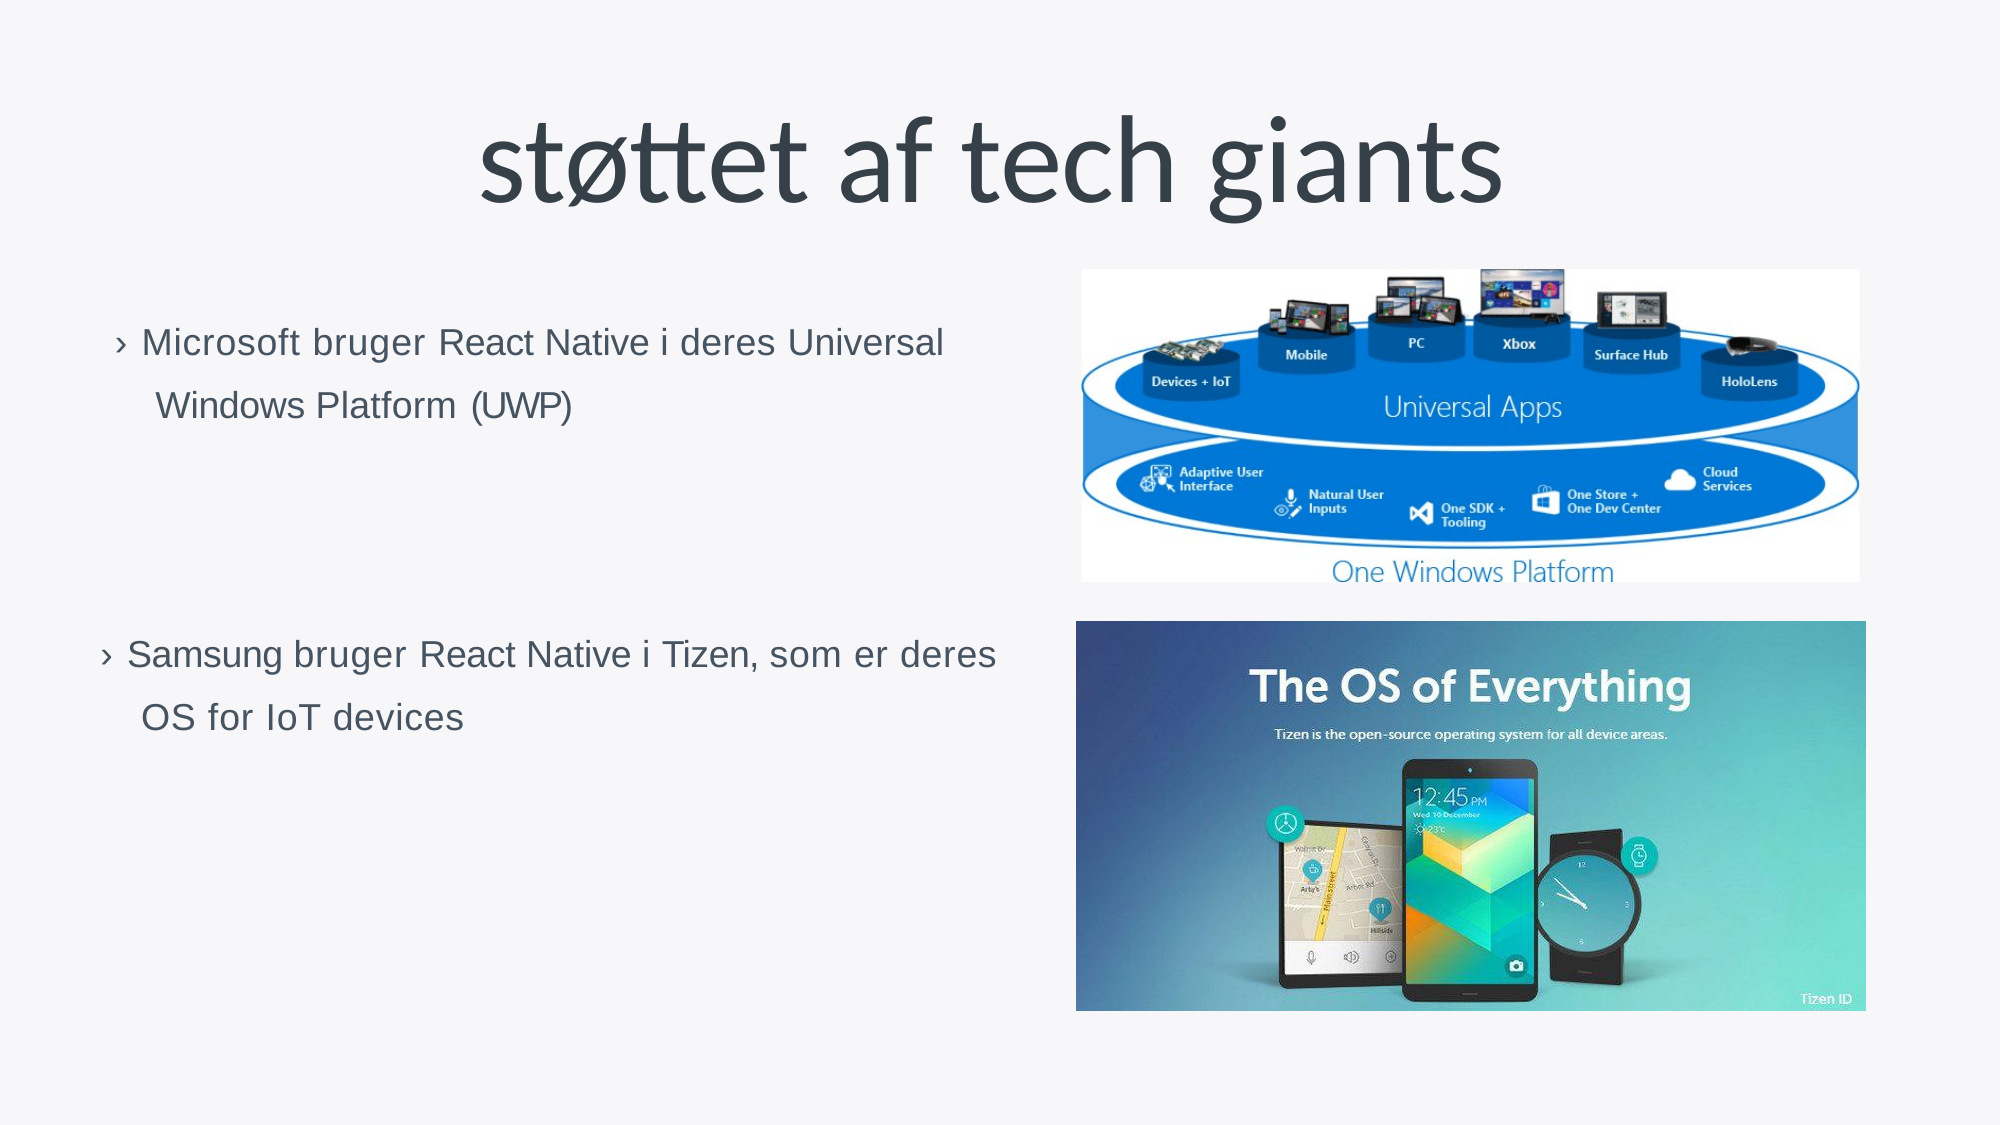

# støttet af tech giants

› Microsoft bruger React Native i deres Universal Windows Platform (UWP)
› Samsung bruger React Native i Tizen, som er deres OS for IoT devices